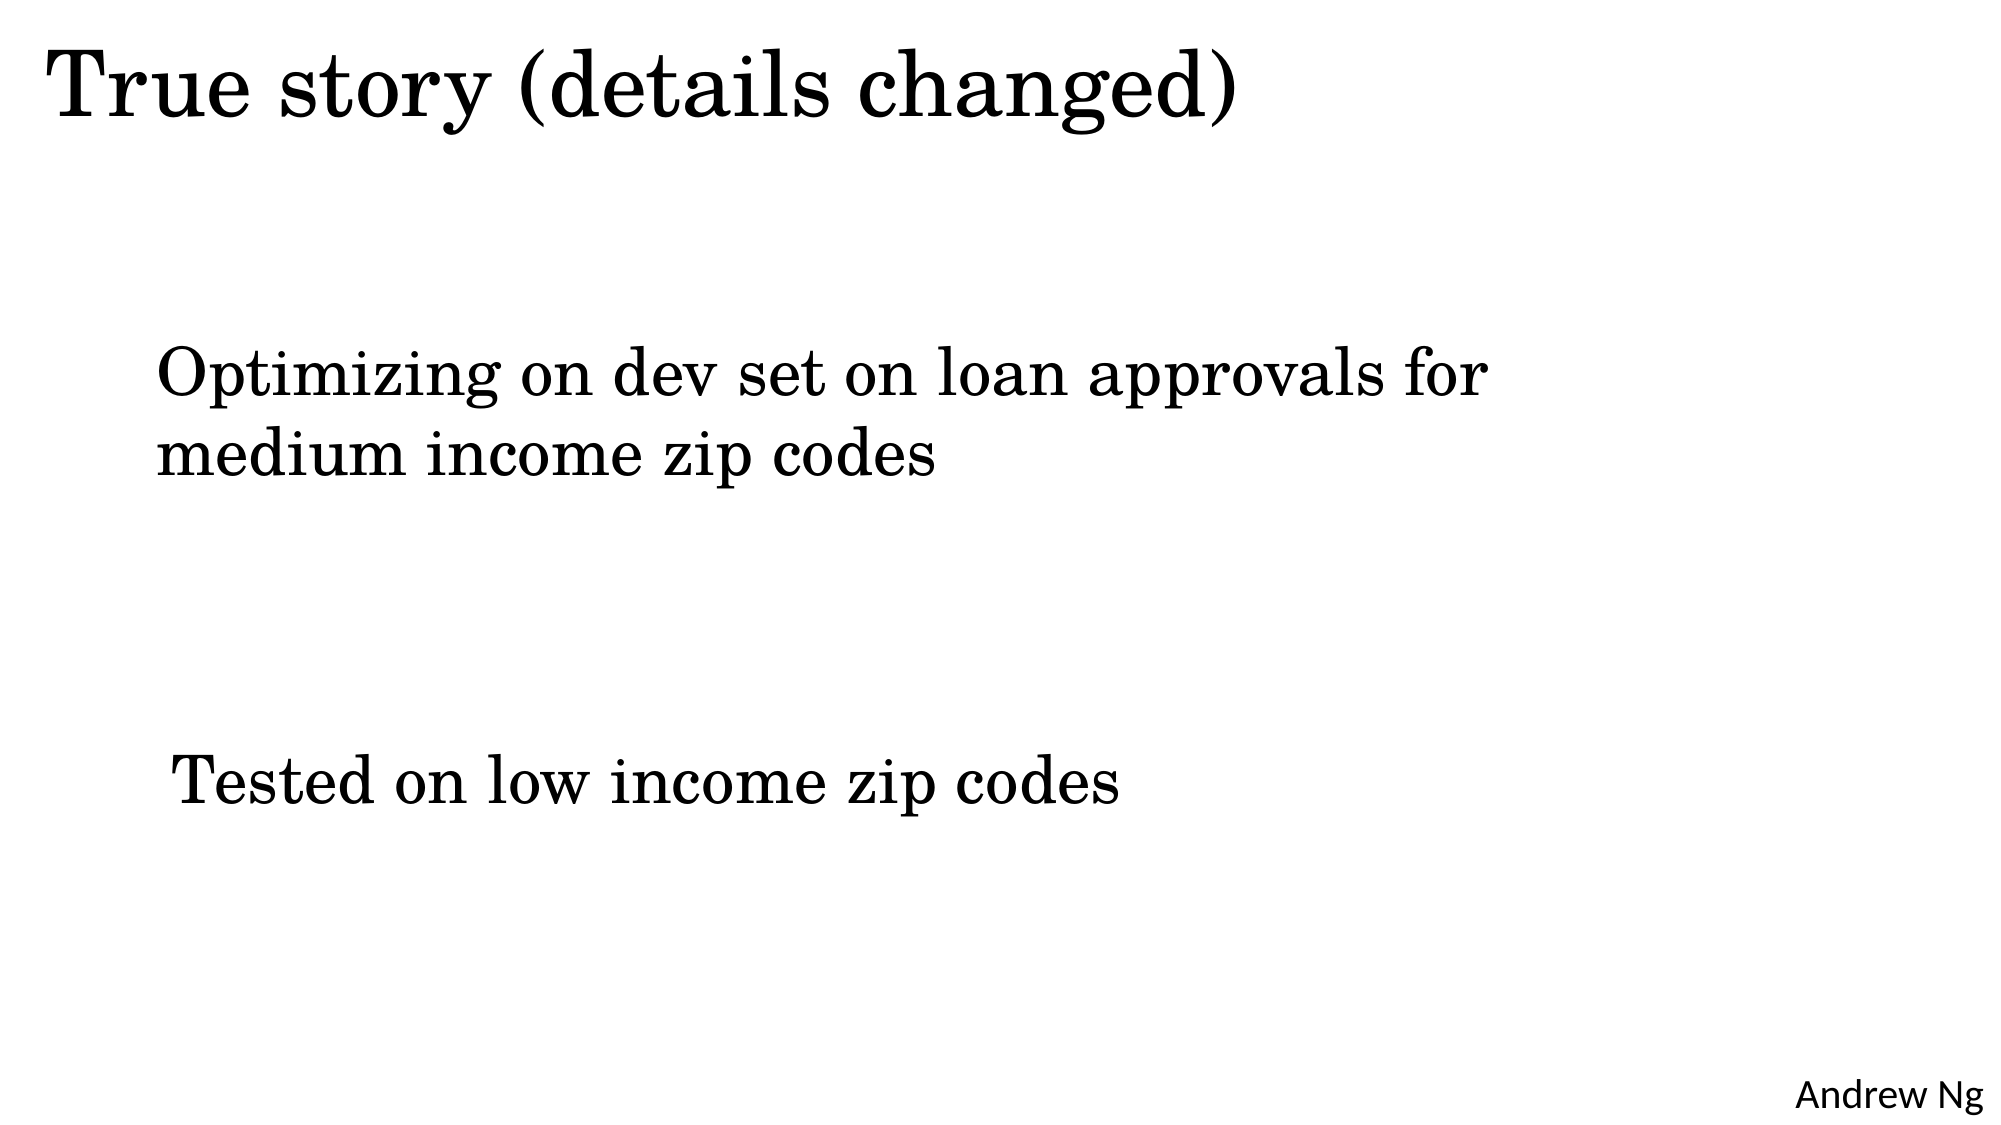

# True story (details changed)
Optimizing on dev set on loan approvals for medium income zip codes
Tested on low income zip codes